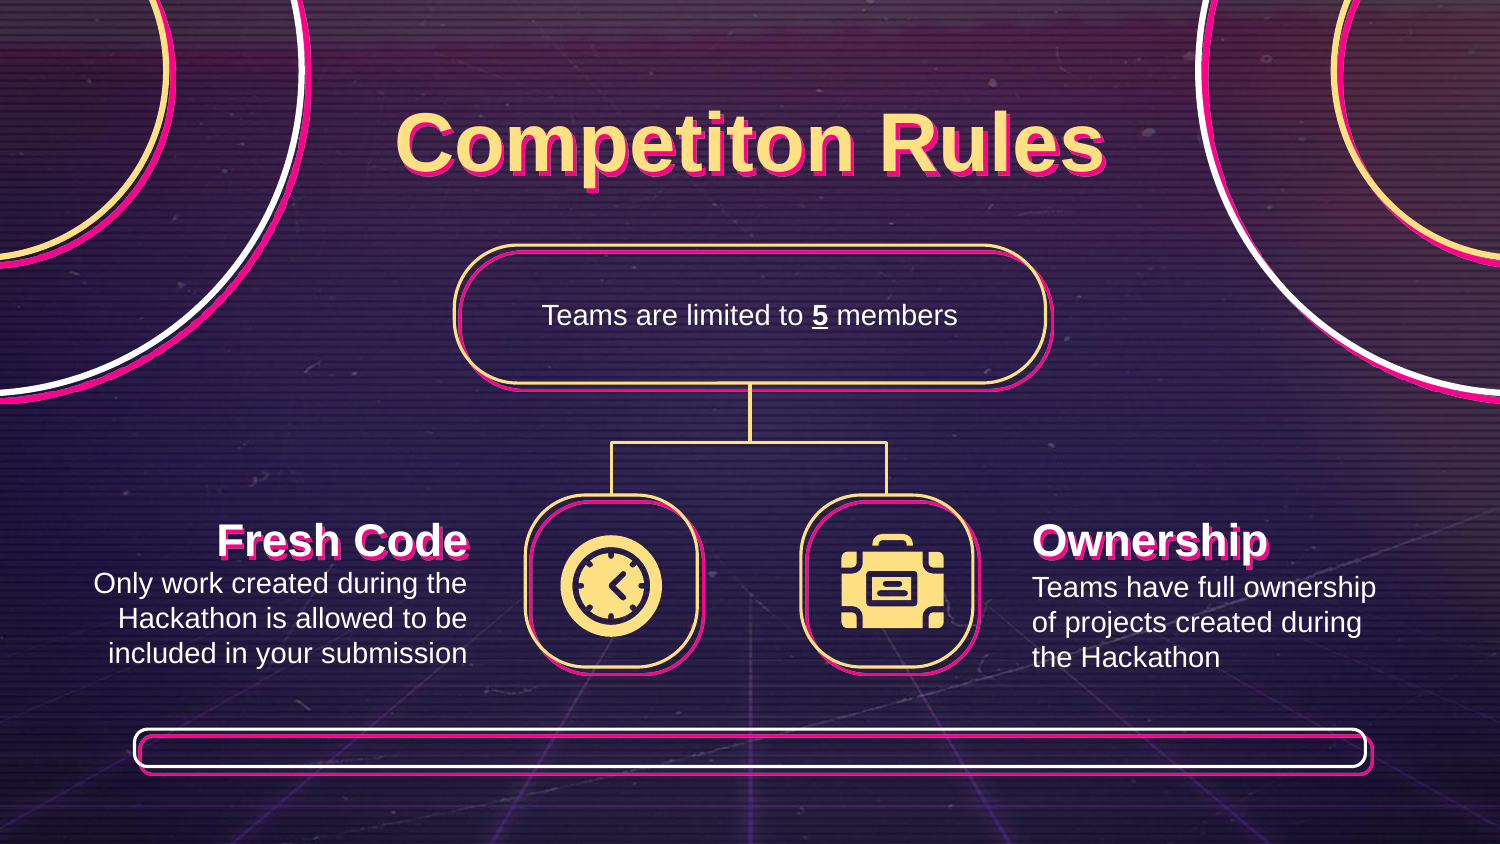

# Competiton Rules

Teams are limited to 5 members
Fresh Code

Ownership

Only work created during the Hackathon is allowed to be included in your submission
Teams have full ownership of projects created during the Hackathon